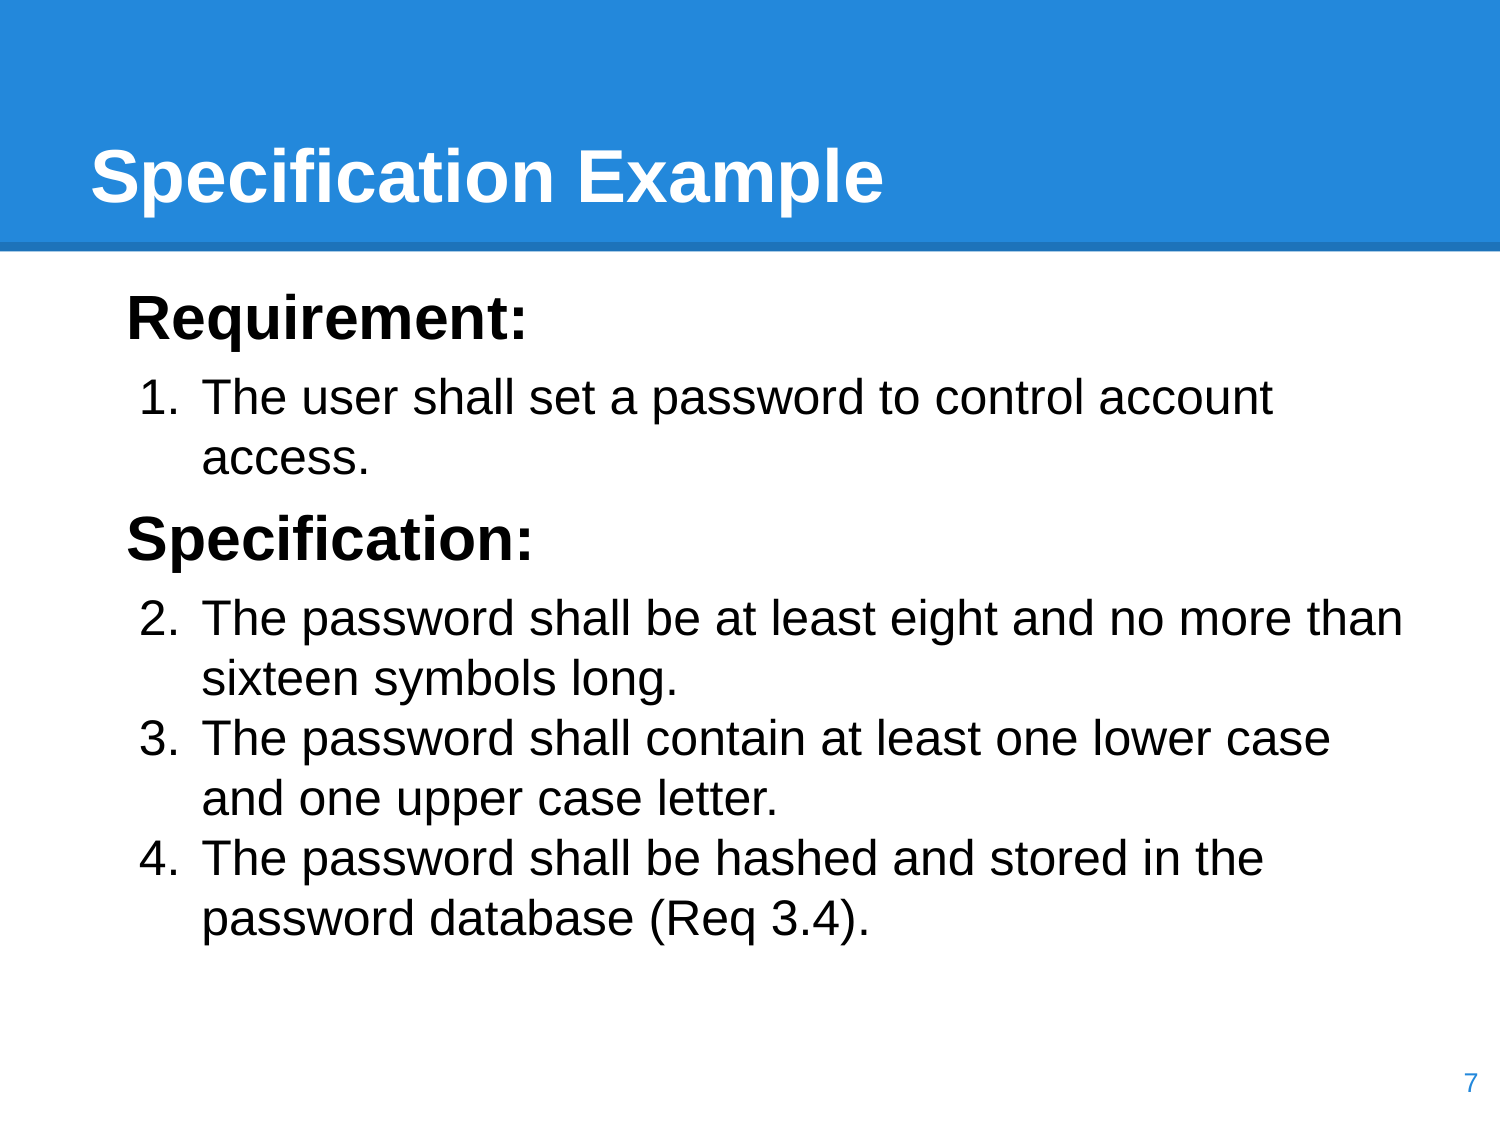

# Specification Example
Requirement:
The user shall set a password to control account access.
Specification:
The password shall be at least eight and no more than sixteen symbols long.
The password shall contain at least one lower case and one upper case letter.
The password shall be hashed and stored in the password database (Req 3.4).
7